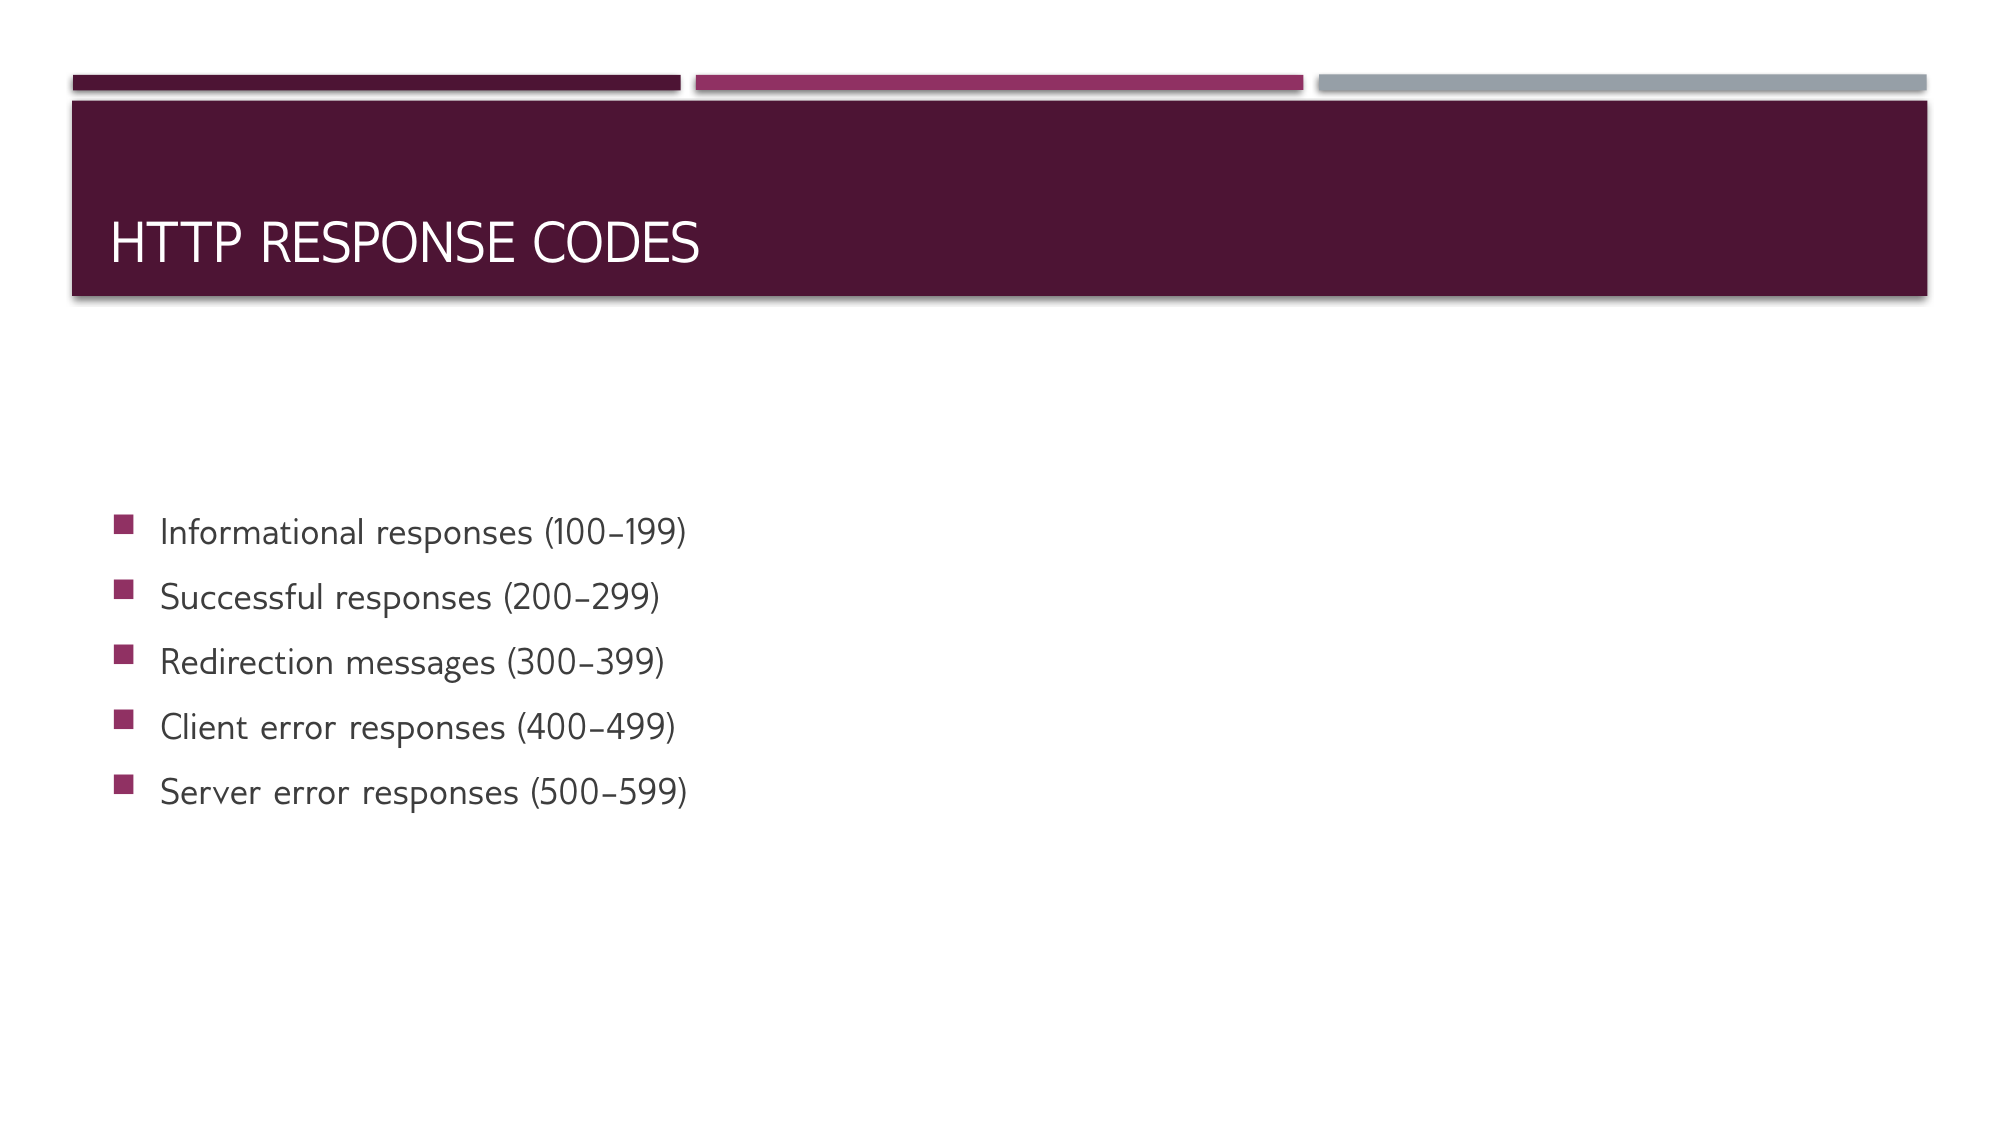

# HTTP response codes
Informational responses (100–199)
Successful responses (200–299)
Redirection messages (300–399)
Client error responses (400–499)
Server error responses (500–599)